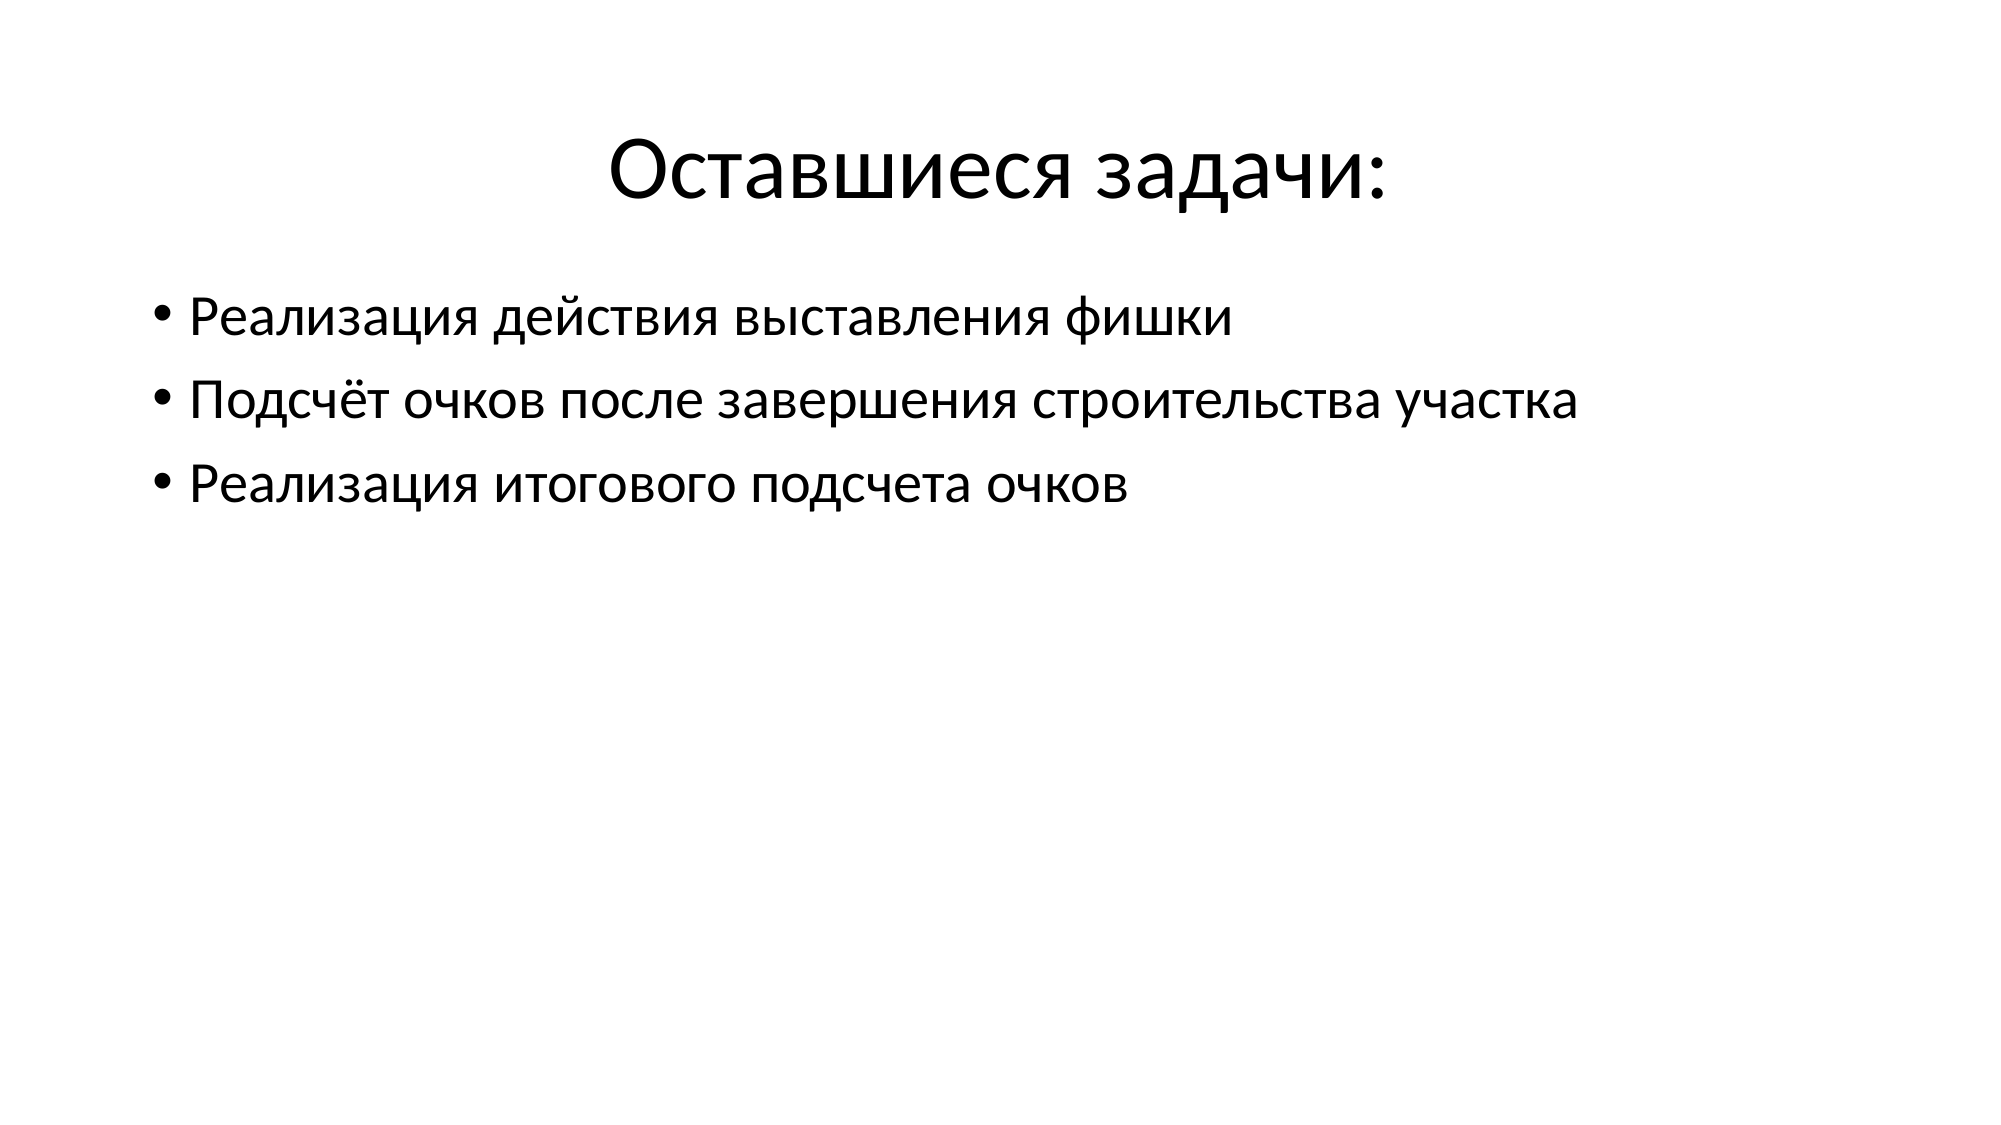

# Оставшиеся задачи:
Реализация действия выставления фишки
Подсчёт очков после завершения строительства участка
Реализация итогового подсчета очков